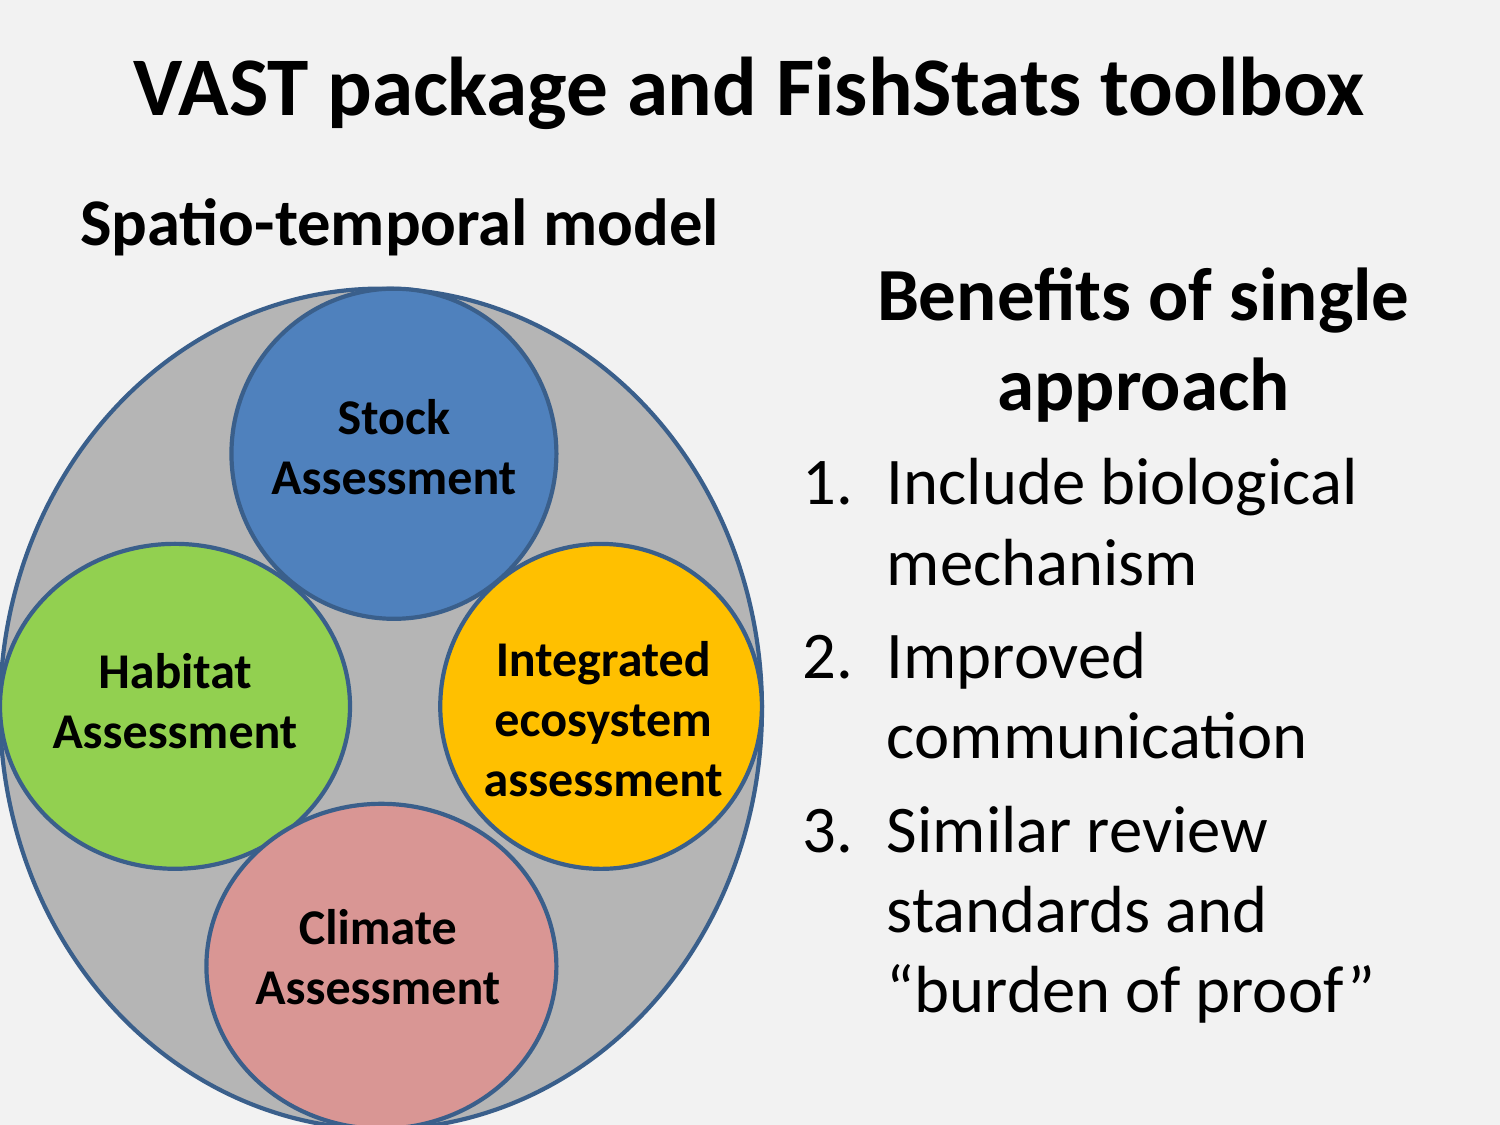

VAST package and FishStats toolbox
Spatio-temporal model
Benefits of single approach
Include biological mechanism
Improved communication
Similar review standards and “burden of proof”

Stock Assessment

Integrated ecosystem assessment
Habitat Assessment

Climate Assessment